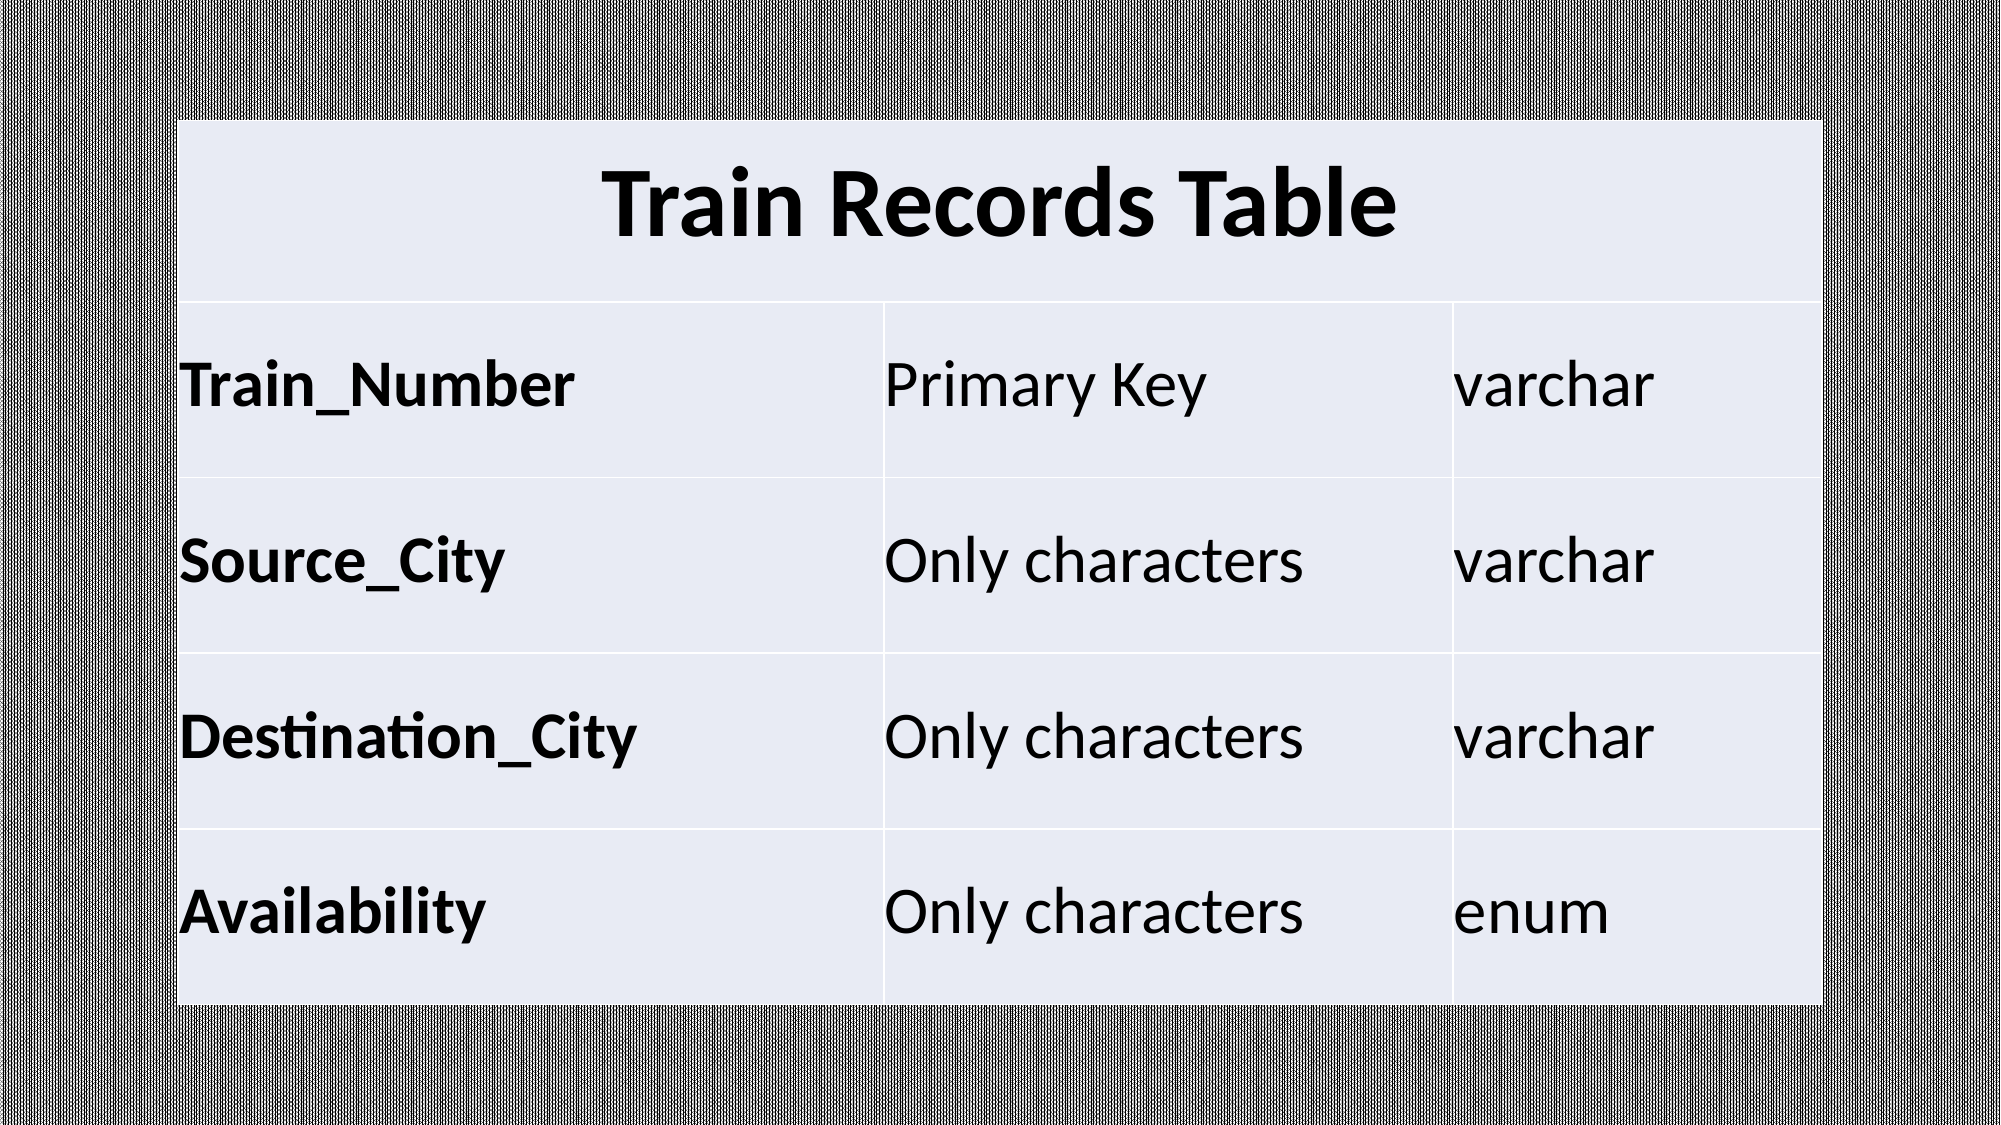

| Train Records Table |  |  |
| --- | --- | --- |
| Train\_Number | Primary Key | varchar |
| Source\_City | Only characters | varchar |
| Destination\_City | Only characters | varchar |
| Availability | Only characters | enum |